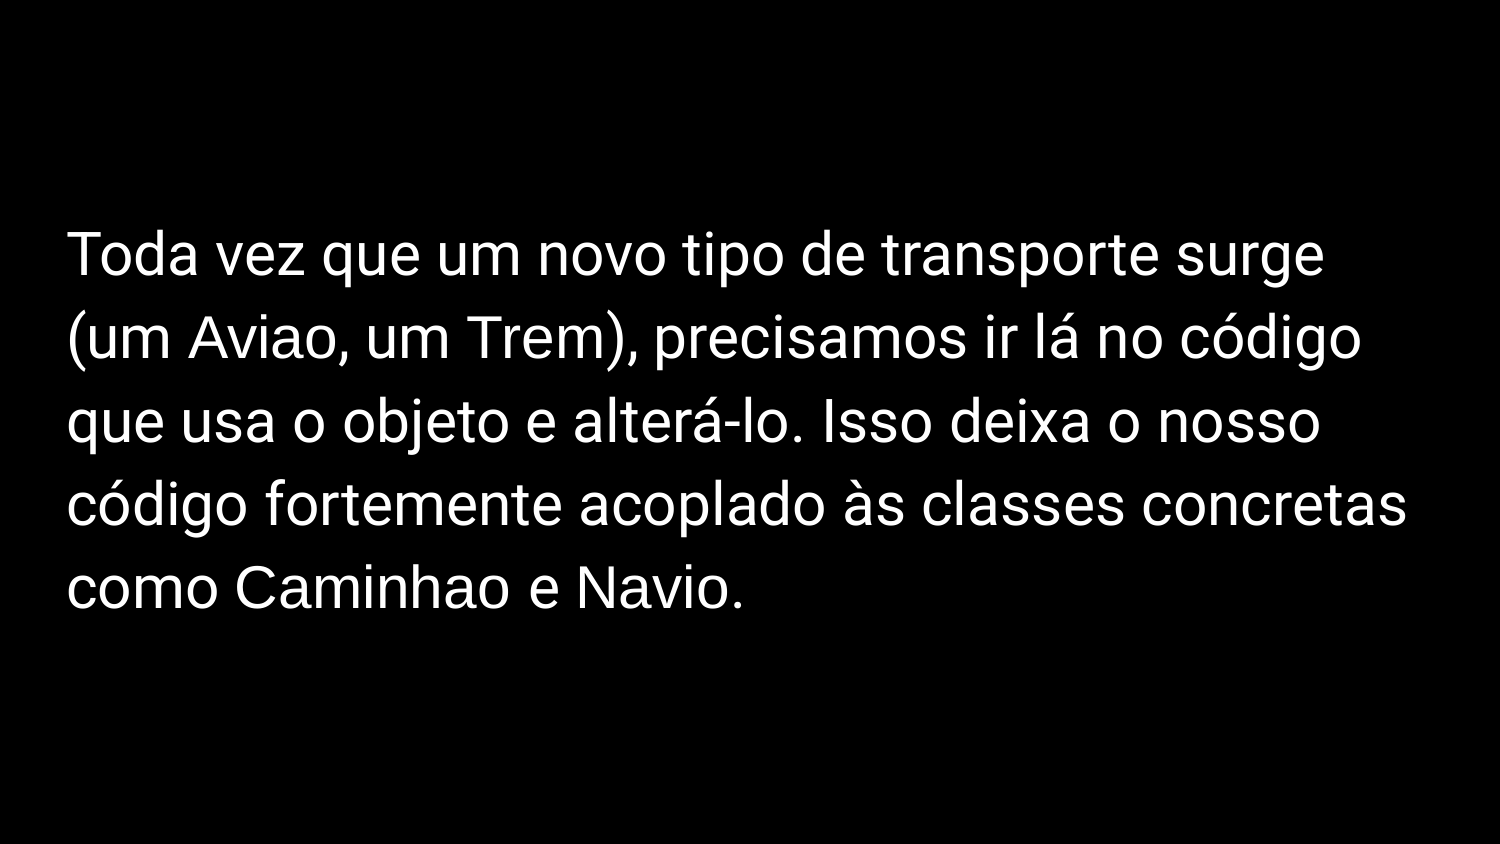

#
Toda vez que um novo tipo de transporte surge (um Aviao, um Trem), precisamos ir lá no código que usa o objeto e alterá-lo. Isso deixa o nosso código fortemente acoplado às classes concretas como Caminhao e Navio.